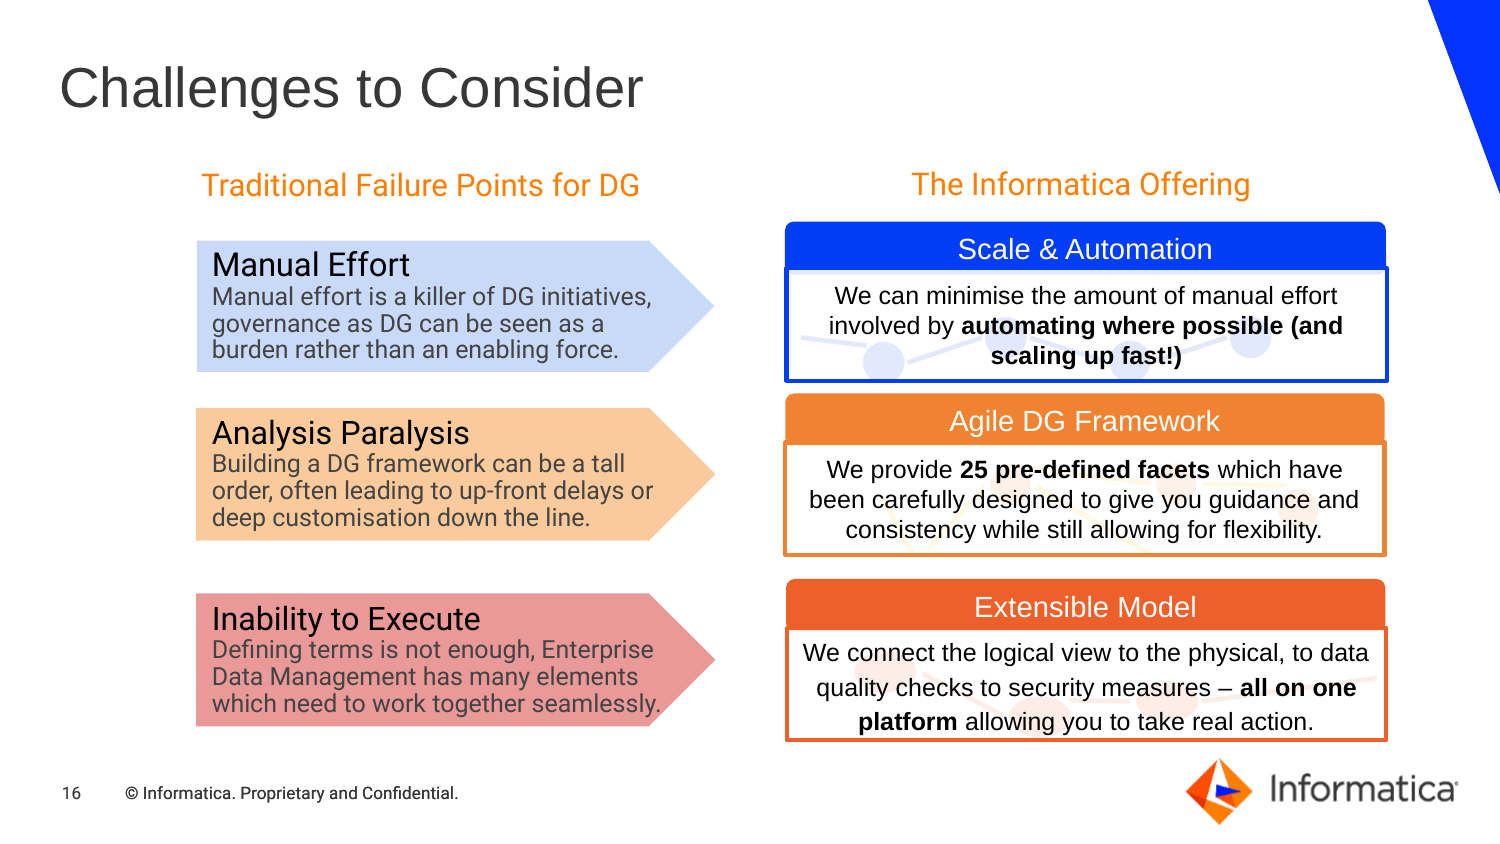

# Challenges to Consider
The Informatica Offering
Traditional Failure Points for DG
Scale & Automation
We can minimise the amount of manual effort involved by automating where possible (and scaling up fast!)

Manual Effort
Manual effort is a killer of DG initiatives, governance as DG can be seen as a burden rather than an enabling force.
Agile DG Framework
We provide 25 pre-defined facets which have been carefully designed to give you guidance and consistency while still allowing for flexibility.

Analysis Paralysis
Building a DG framework can be a tall order, often leading to up-front delays or deep customisation down the line.
Extensible Model
We connect the logical view to the physical, to data quality checks to security measures – all on one platform allowing you to take real action.

Inability to Execute
Defining terms is not enough, Enterprise Data Management has many elements which need to work together seamlessly.